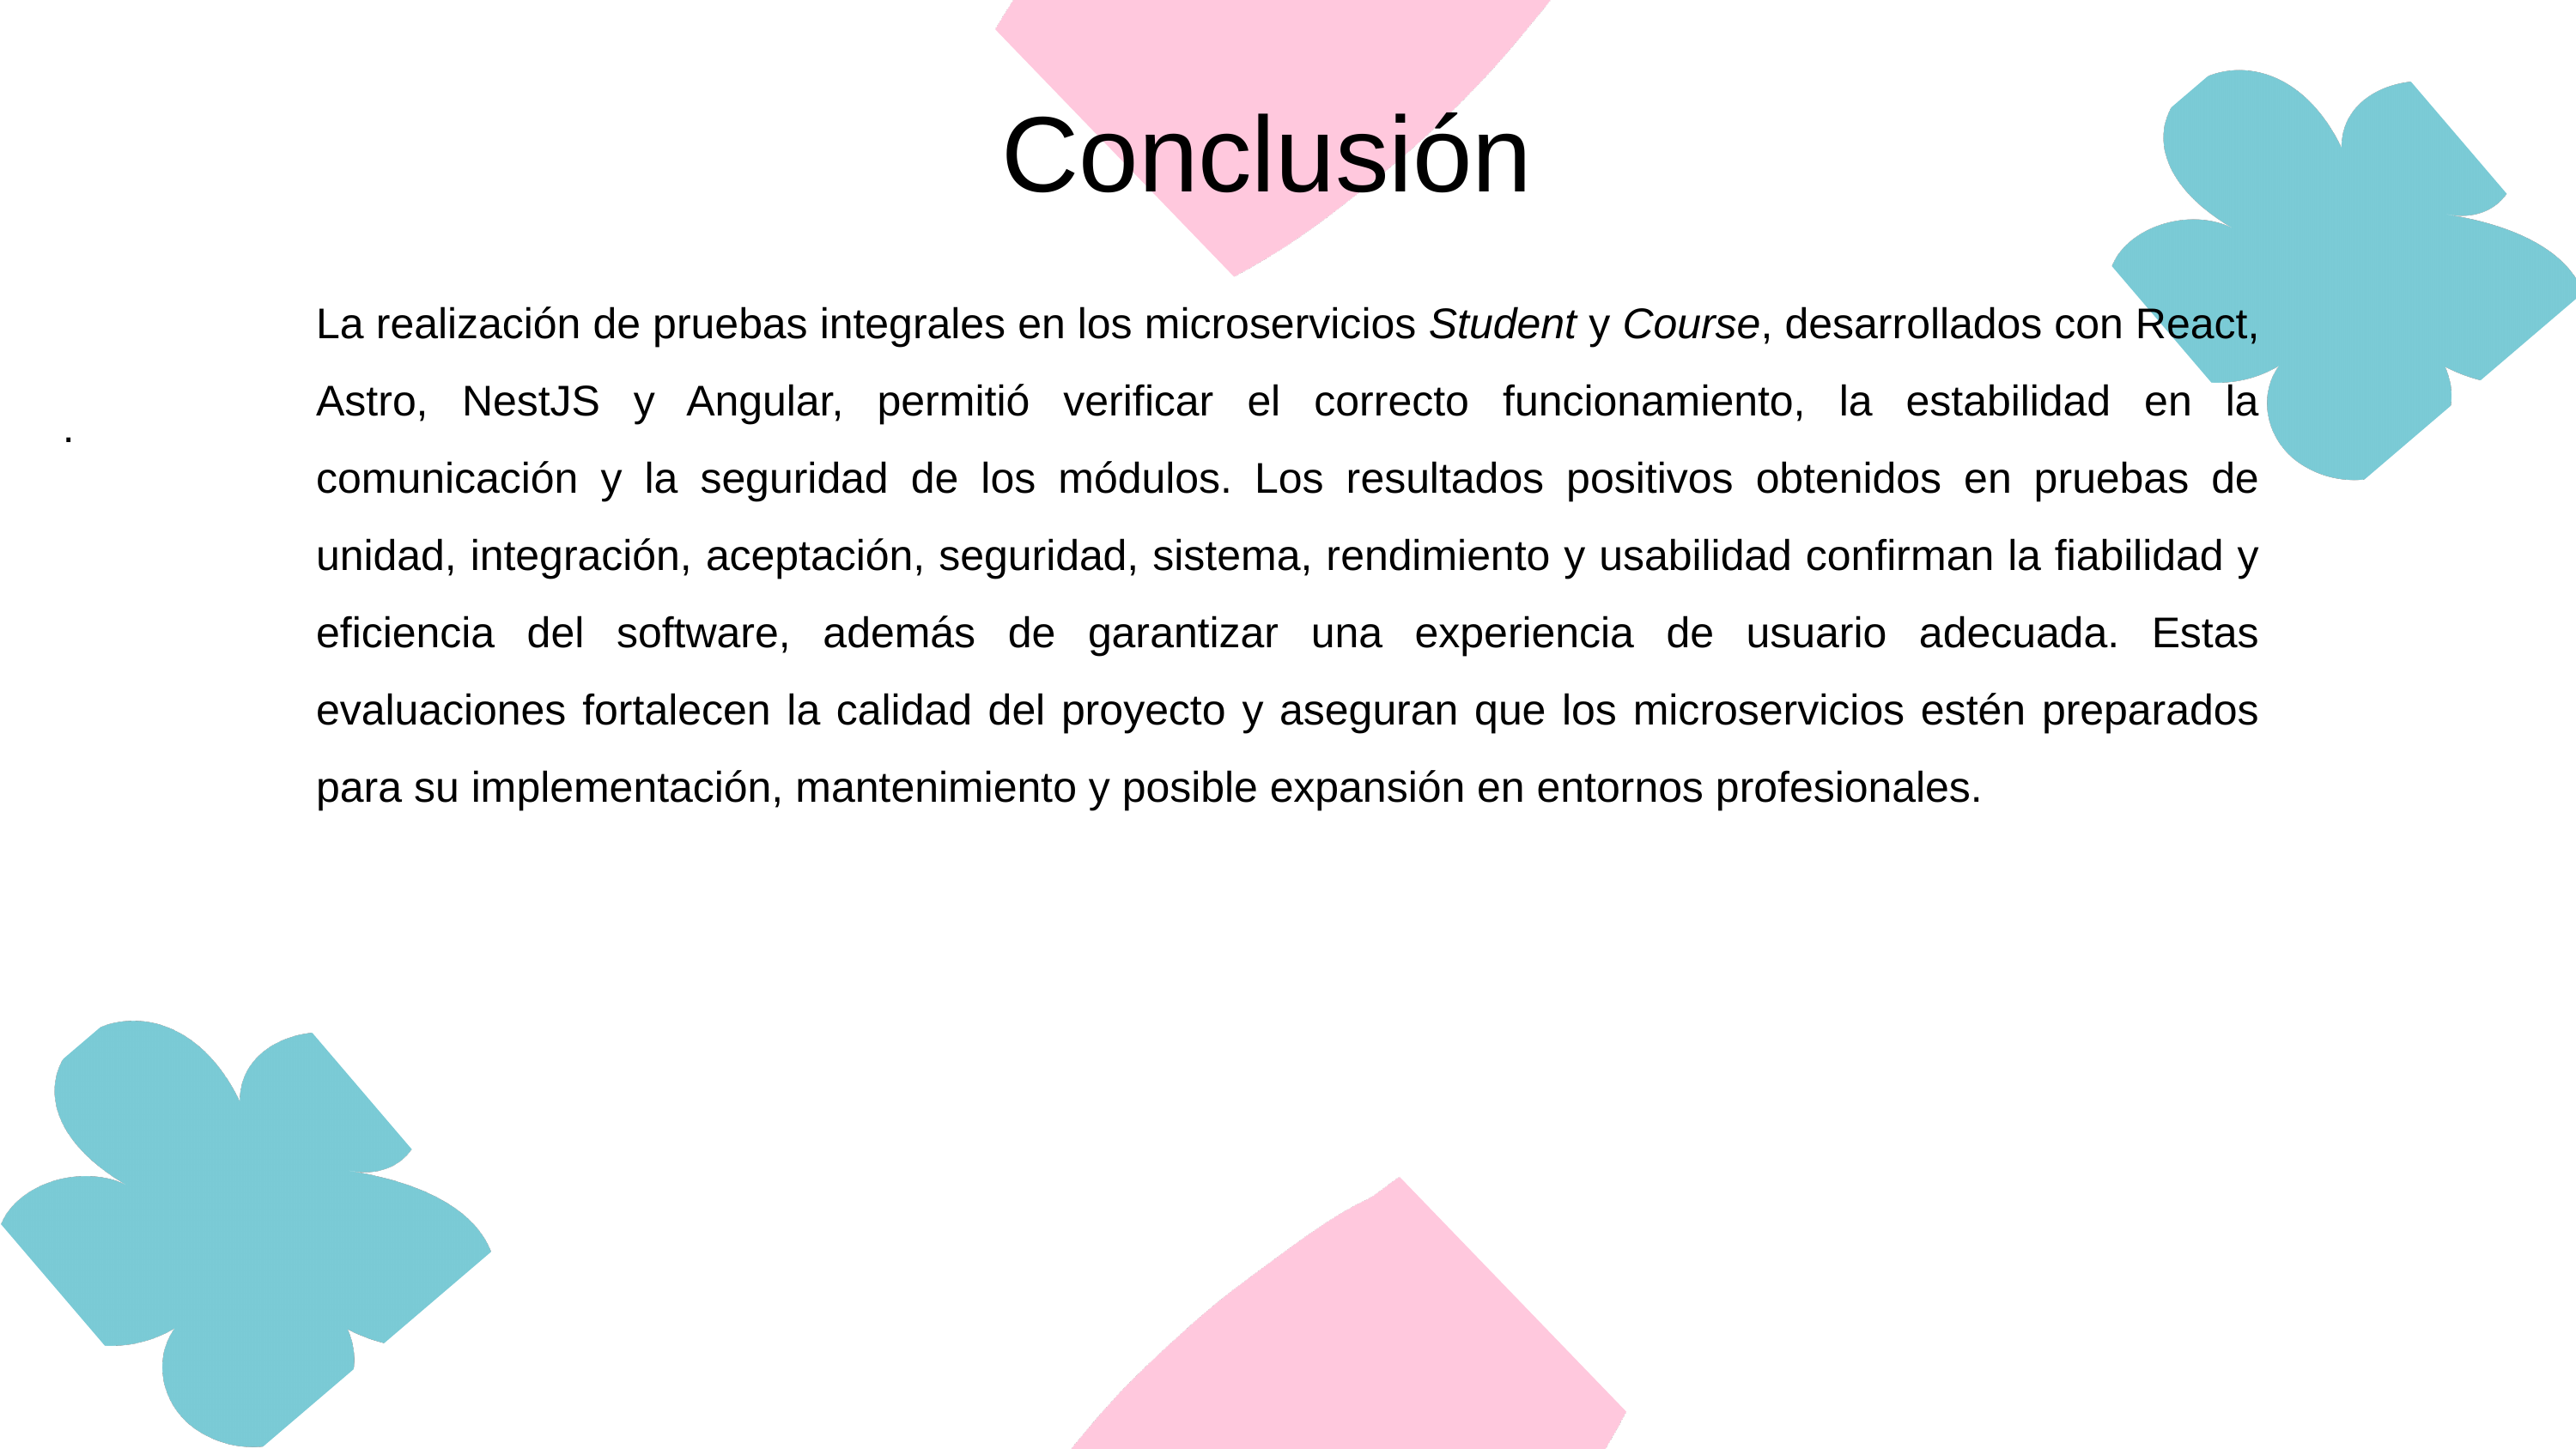

Conclusión

La realización de pruebas integrales en los microservicios Student y Course, desarrollados con React, Astro, NestJS y Angular, permitió verificar el correcto funcionamiento, la estabilidad en la comunicación y la seguridad de los módulos. Los resultados positivos obtenidos en pruebas de unidad, integración, aceptación, seguridad, sistema, rendimiento y usabilidad confirman la fiabilidad y eficiencia del software, además de garantizar una experiencia de usuario adecuada. Estas evaluaciones fortalecen la calidad del proyecto y aseguran que los microservicios estén preparados para su implementación, mantenimiento y posible expansión en entornos profesionales.
.